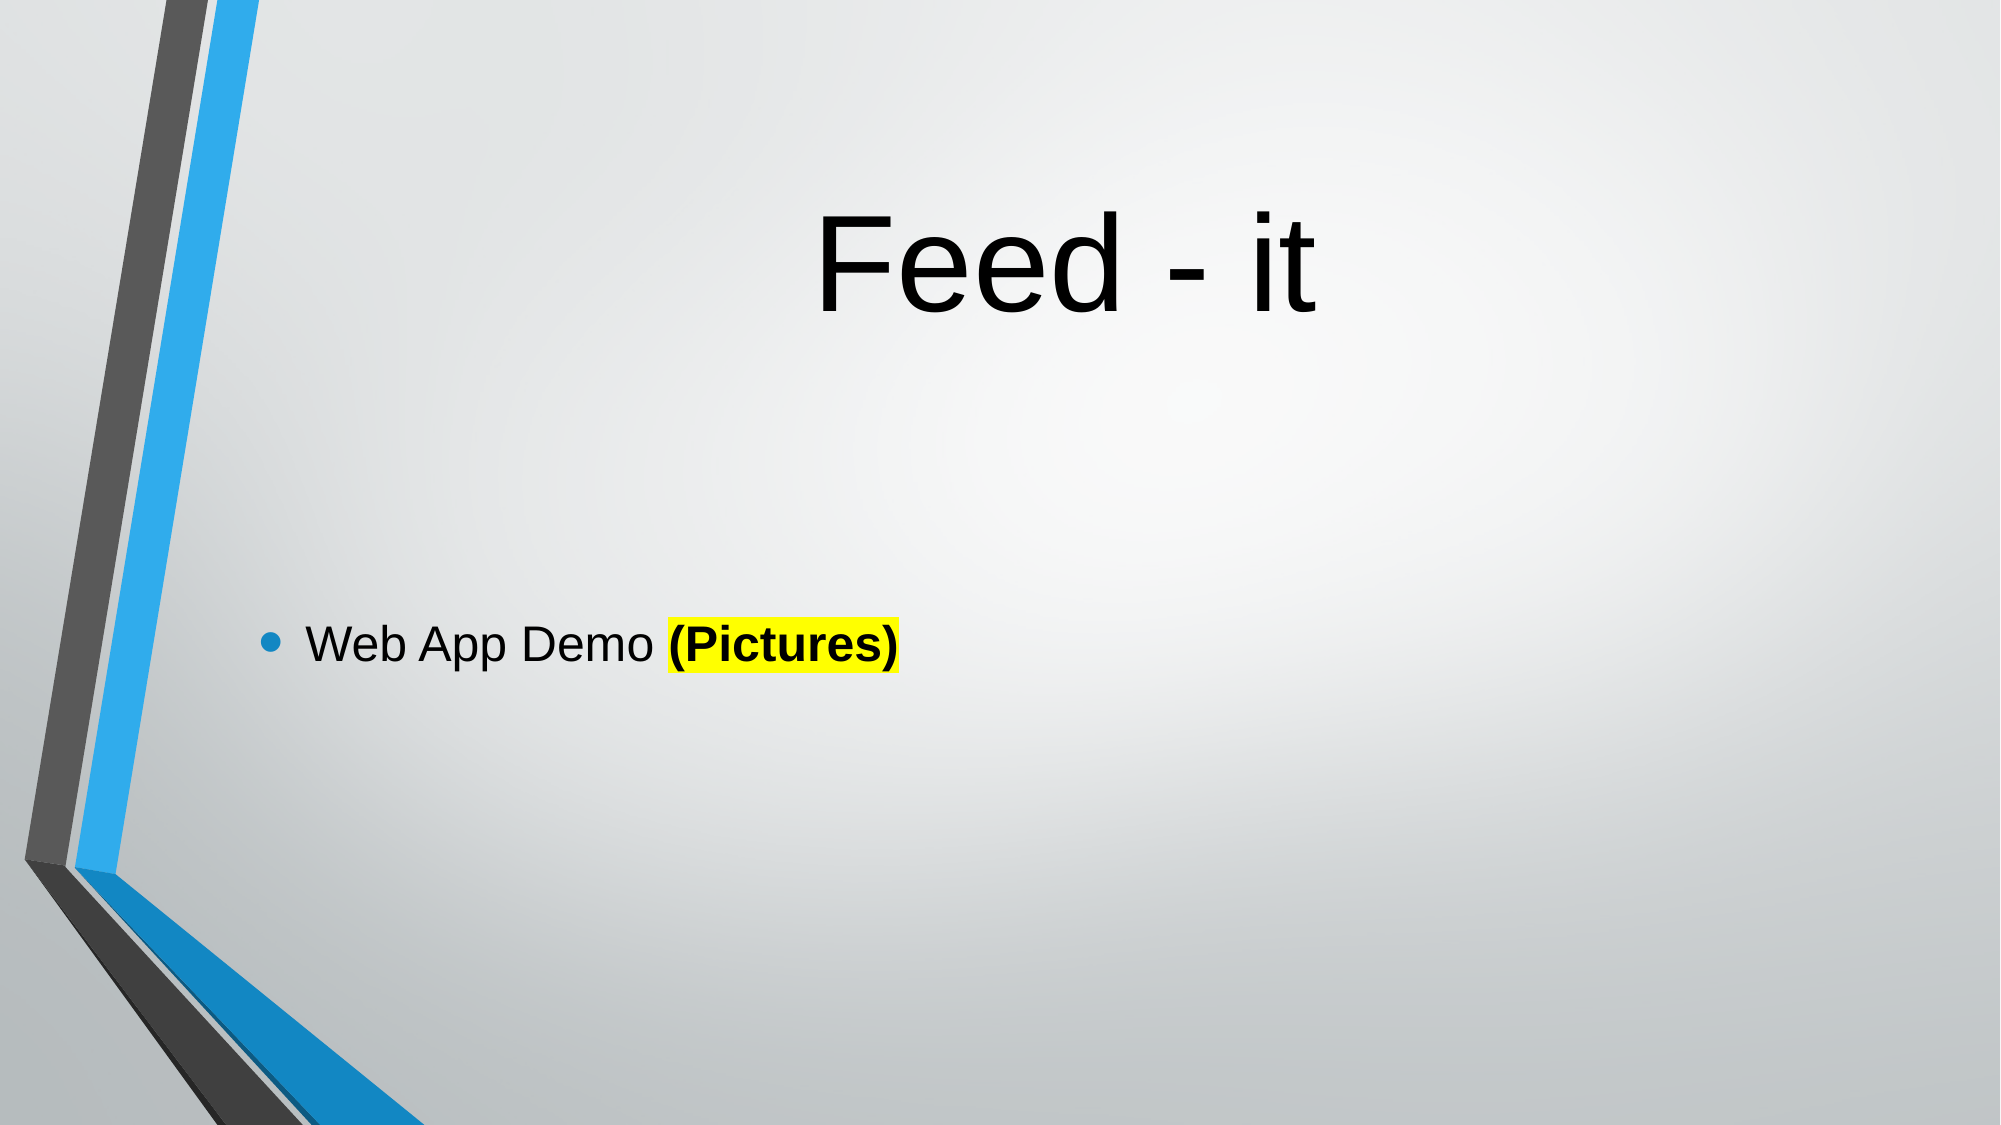

# Feed - it
Web App Demo (Pictures)